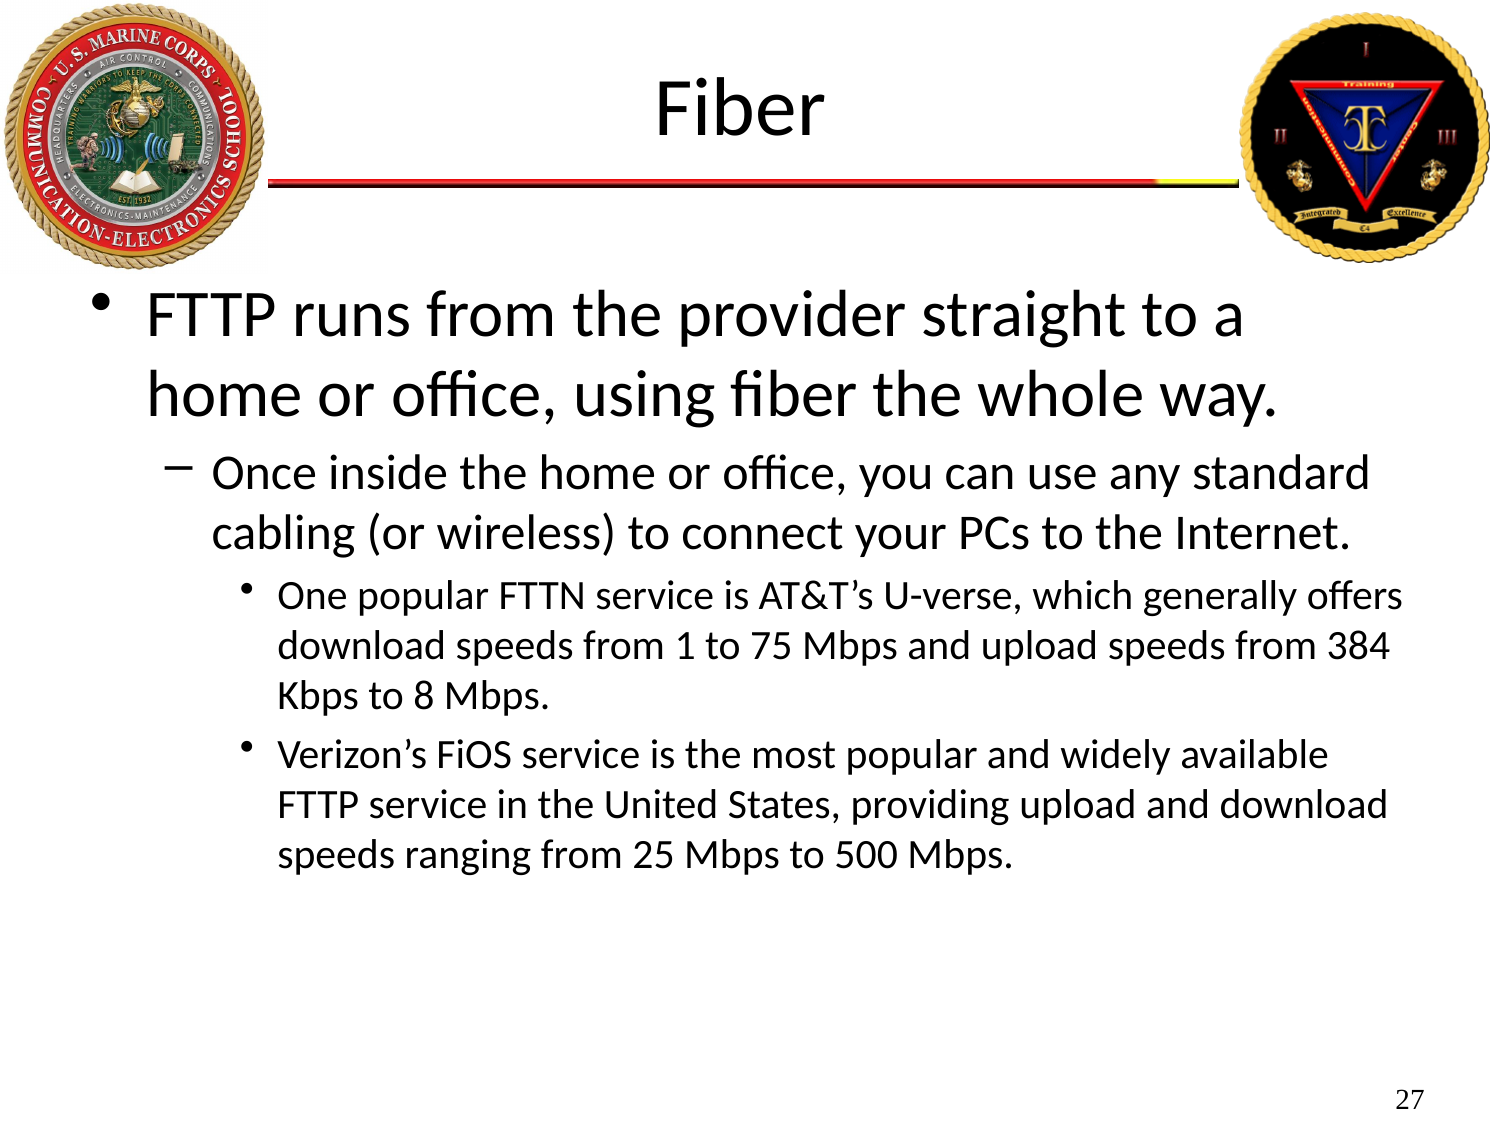

# Fiber
FTTP runs from the provider straight to a home or office, using fiber the whole way.
Once inside the home or office, you can use any standard cabling (or wireless) to connect your PCs to the Internet.
One popular FTTN service is AT&T’s U-verse, which generally offers download speeds from 1 to 75 Mbps and upload speeds from 384 Kbps to 8 Mbps.
Verizon’s FiOS service is the most popular and widely available FTTP service in the United States, providing upload and download speeds ranging from 25 Mbps to 500 Mbps.